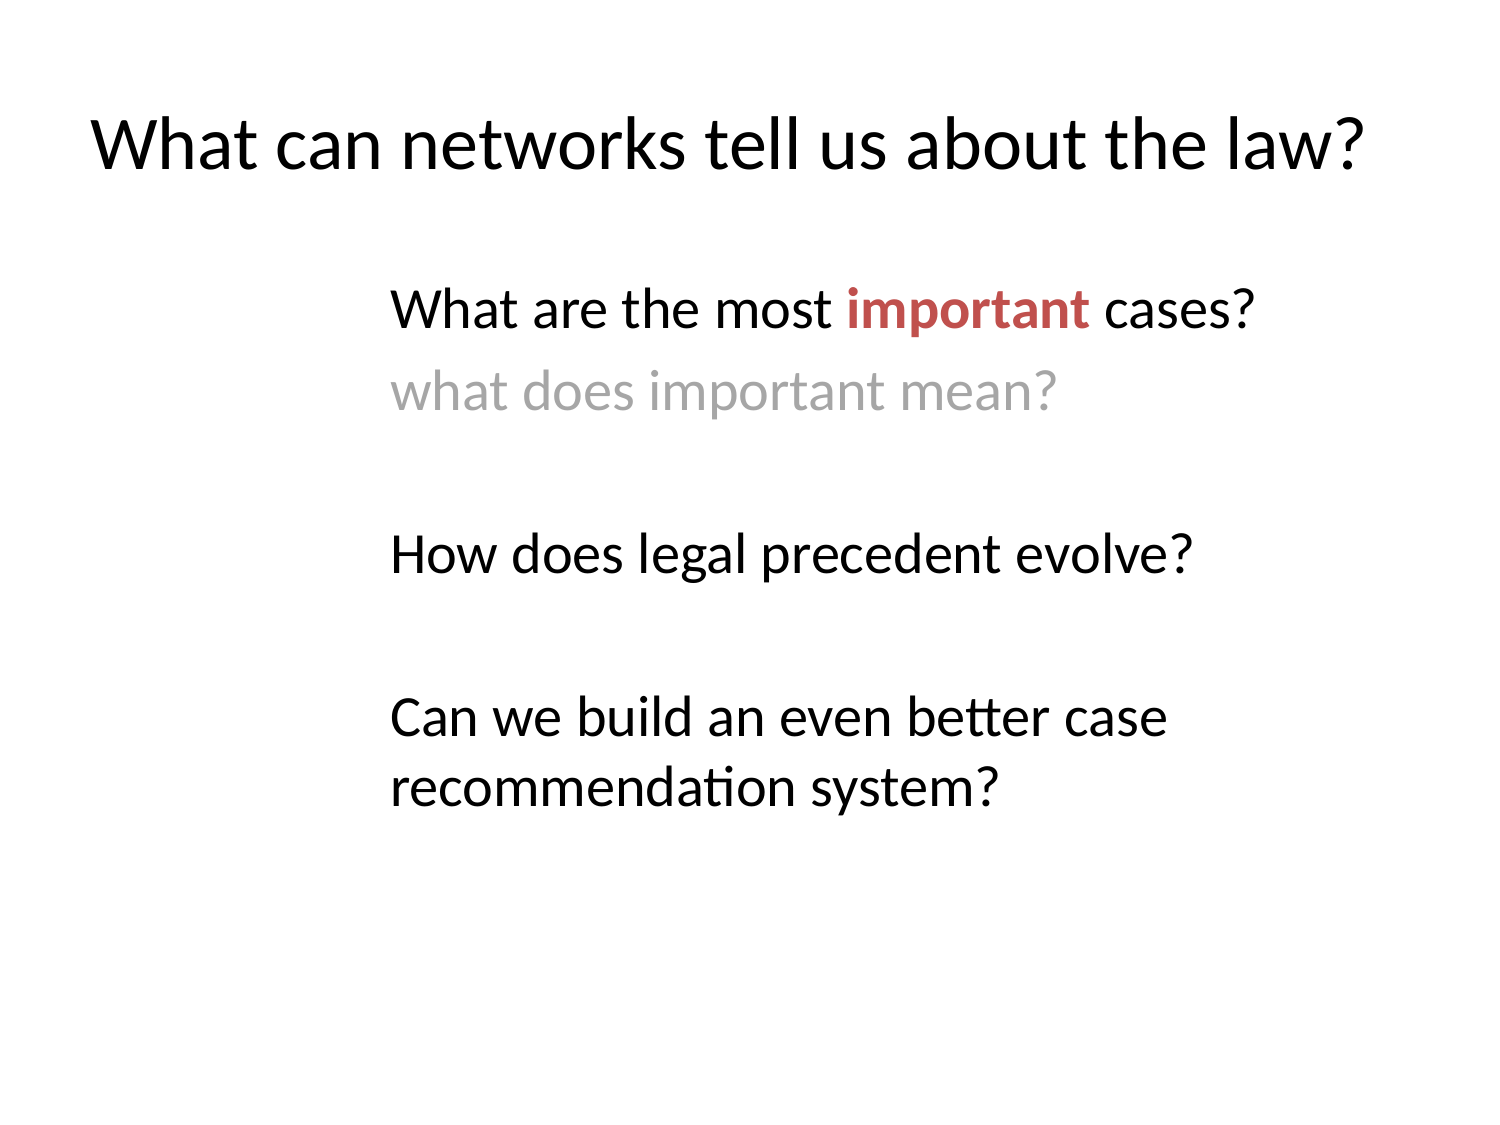

# What can networks tell us about the law?
What are the most important cases?
what does important mean?

How does legal precedent evolve?

Can we build an even better case recommendation system?